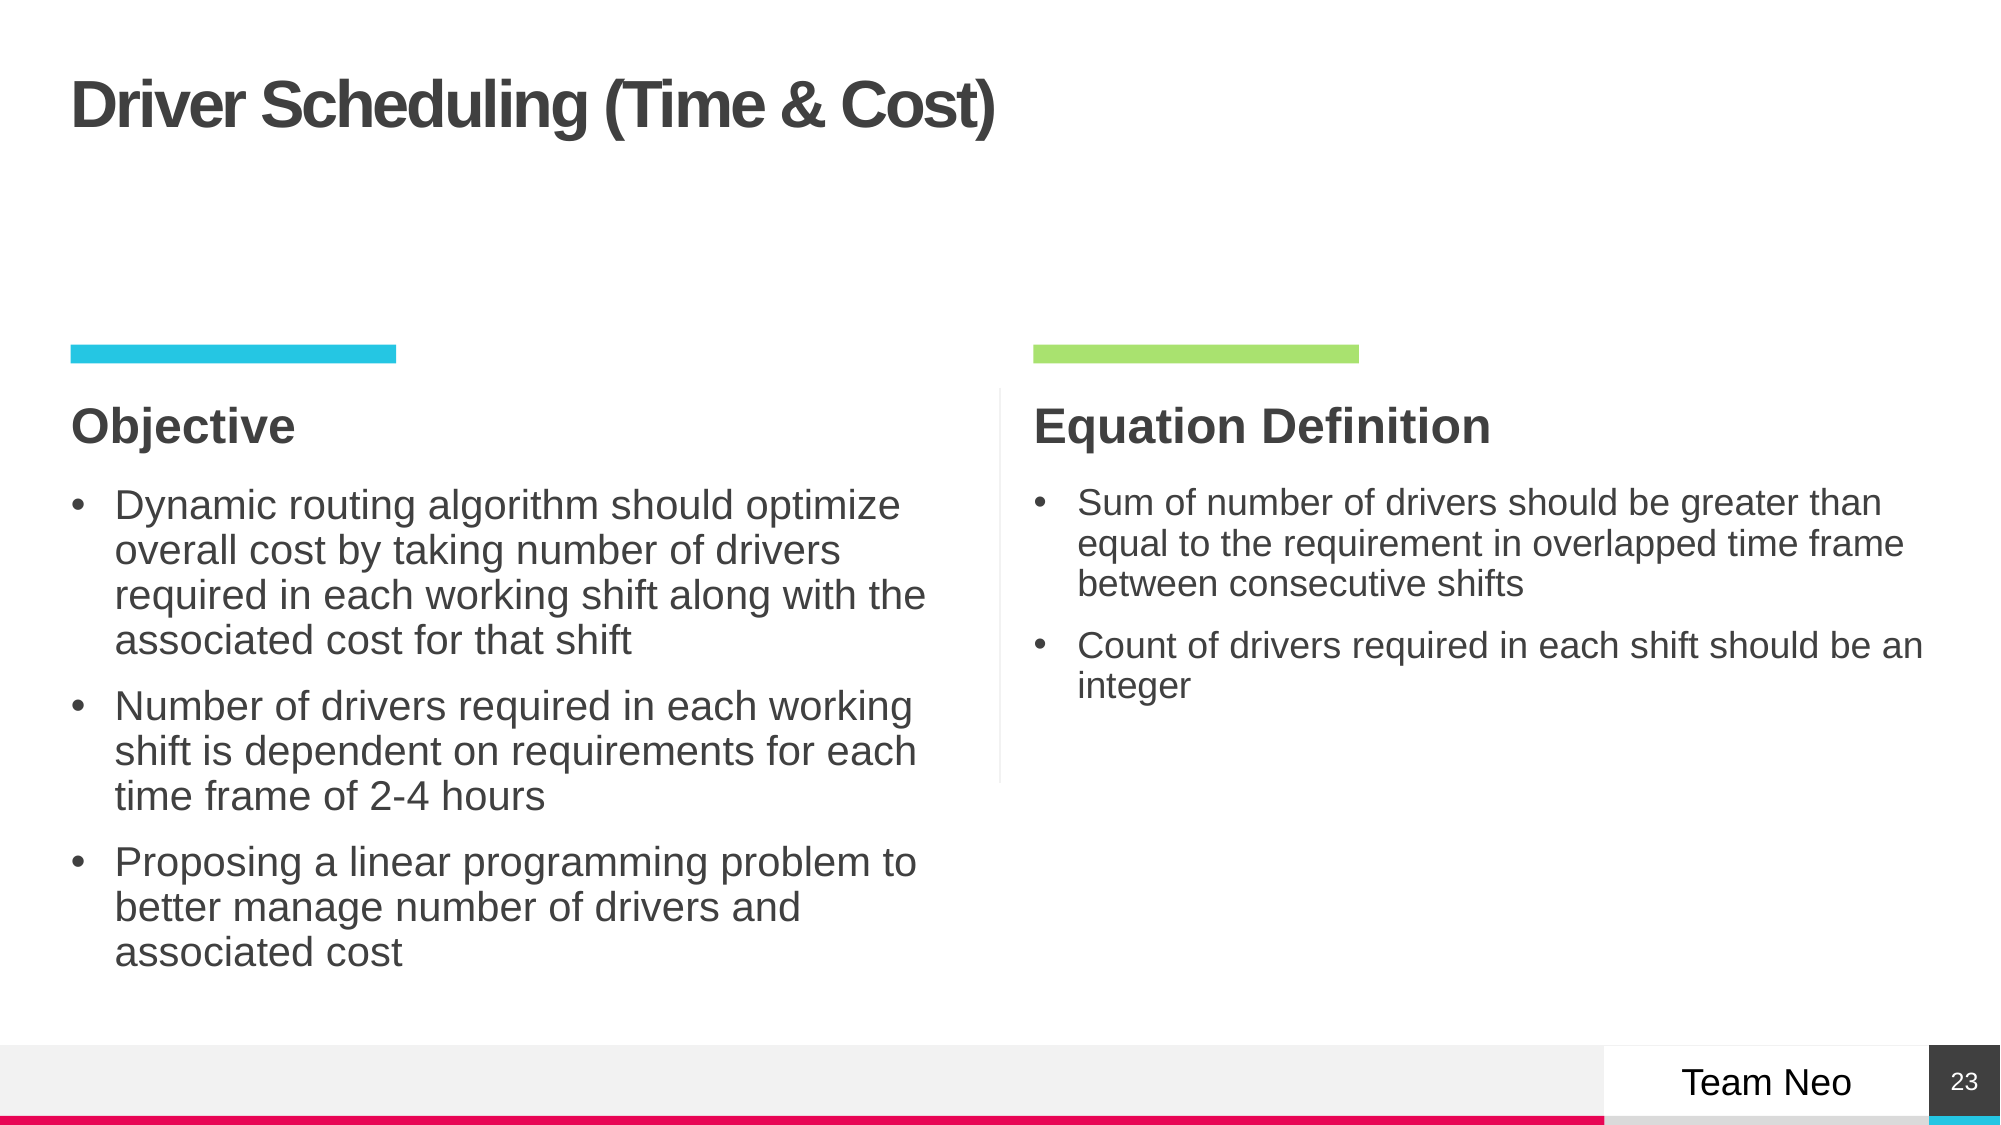

# Driver Scheduling (Time & Cost)

Objective
Equation Definition
Sum of number of drivers should be greater than equal to the requirement in overlapped time frame between consecutive shifts
Count of drivers required in each shift should be an integer

Dynamic routing algorithm should optimize overall cost by taking number of drivers required in each working shift along with the associated cost for that shift
Number of drivers required in each working shift is dependent on requirements for each time frame of 2-4 hours
Proposing a linear programming problem to better manage number of drivers and associated cost
23